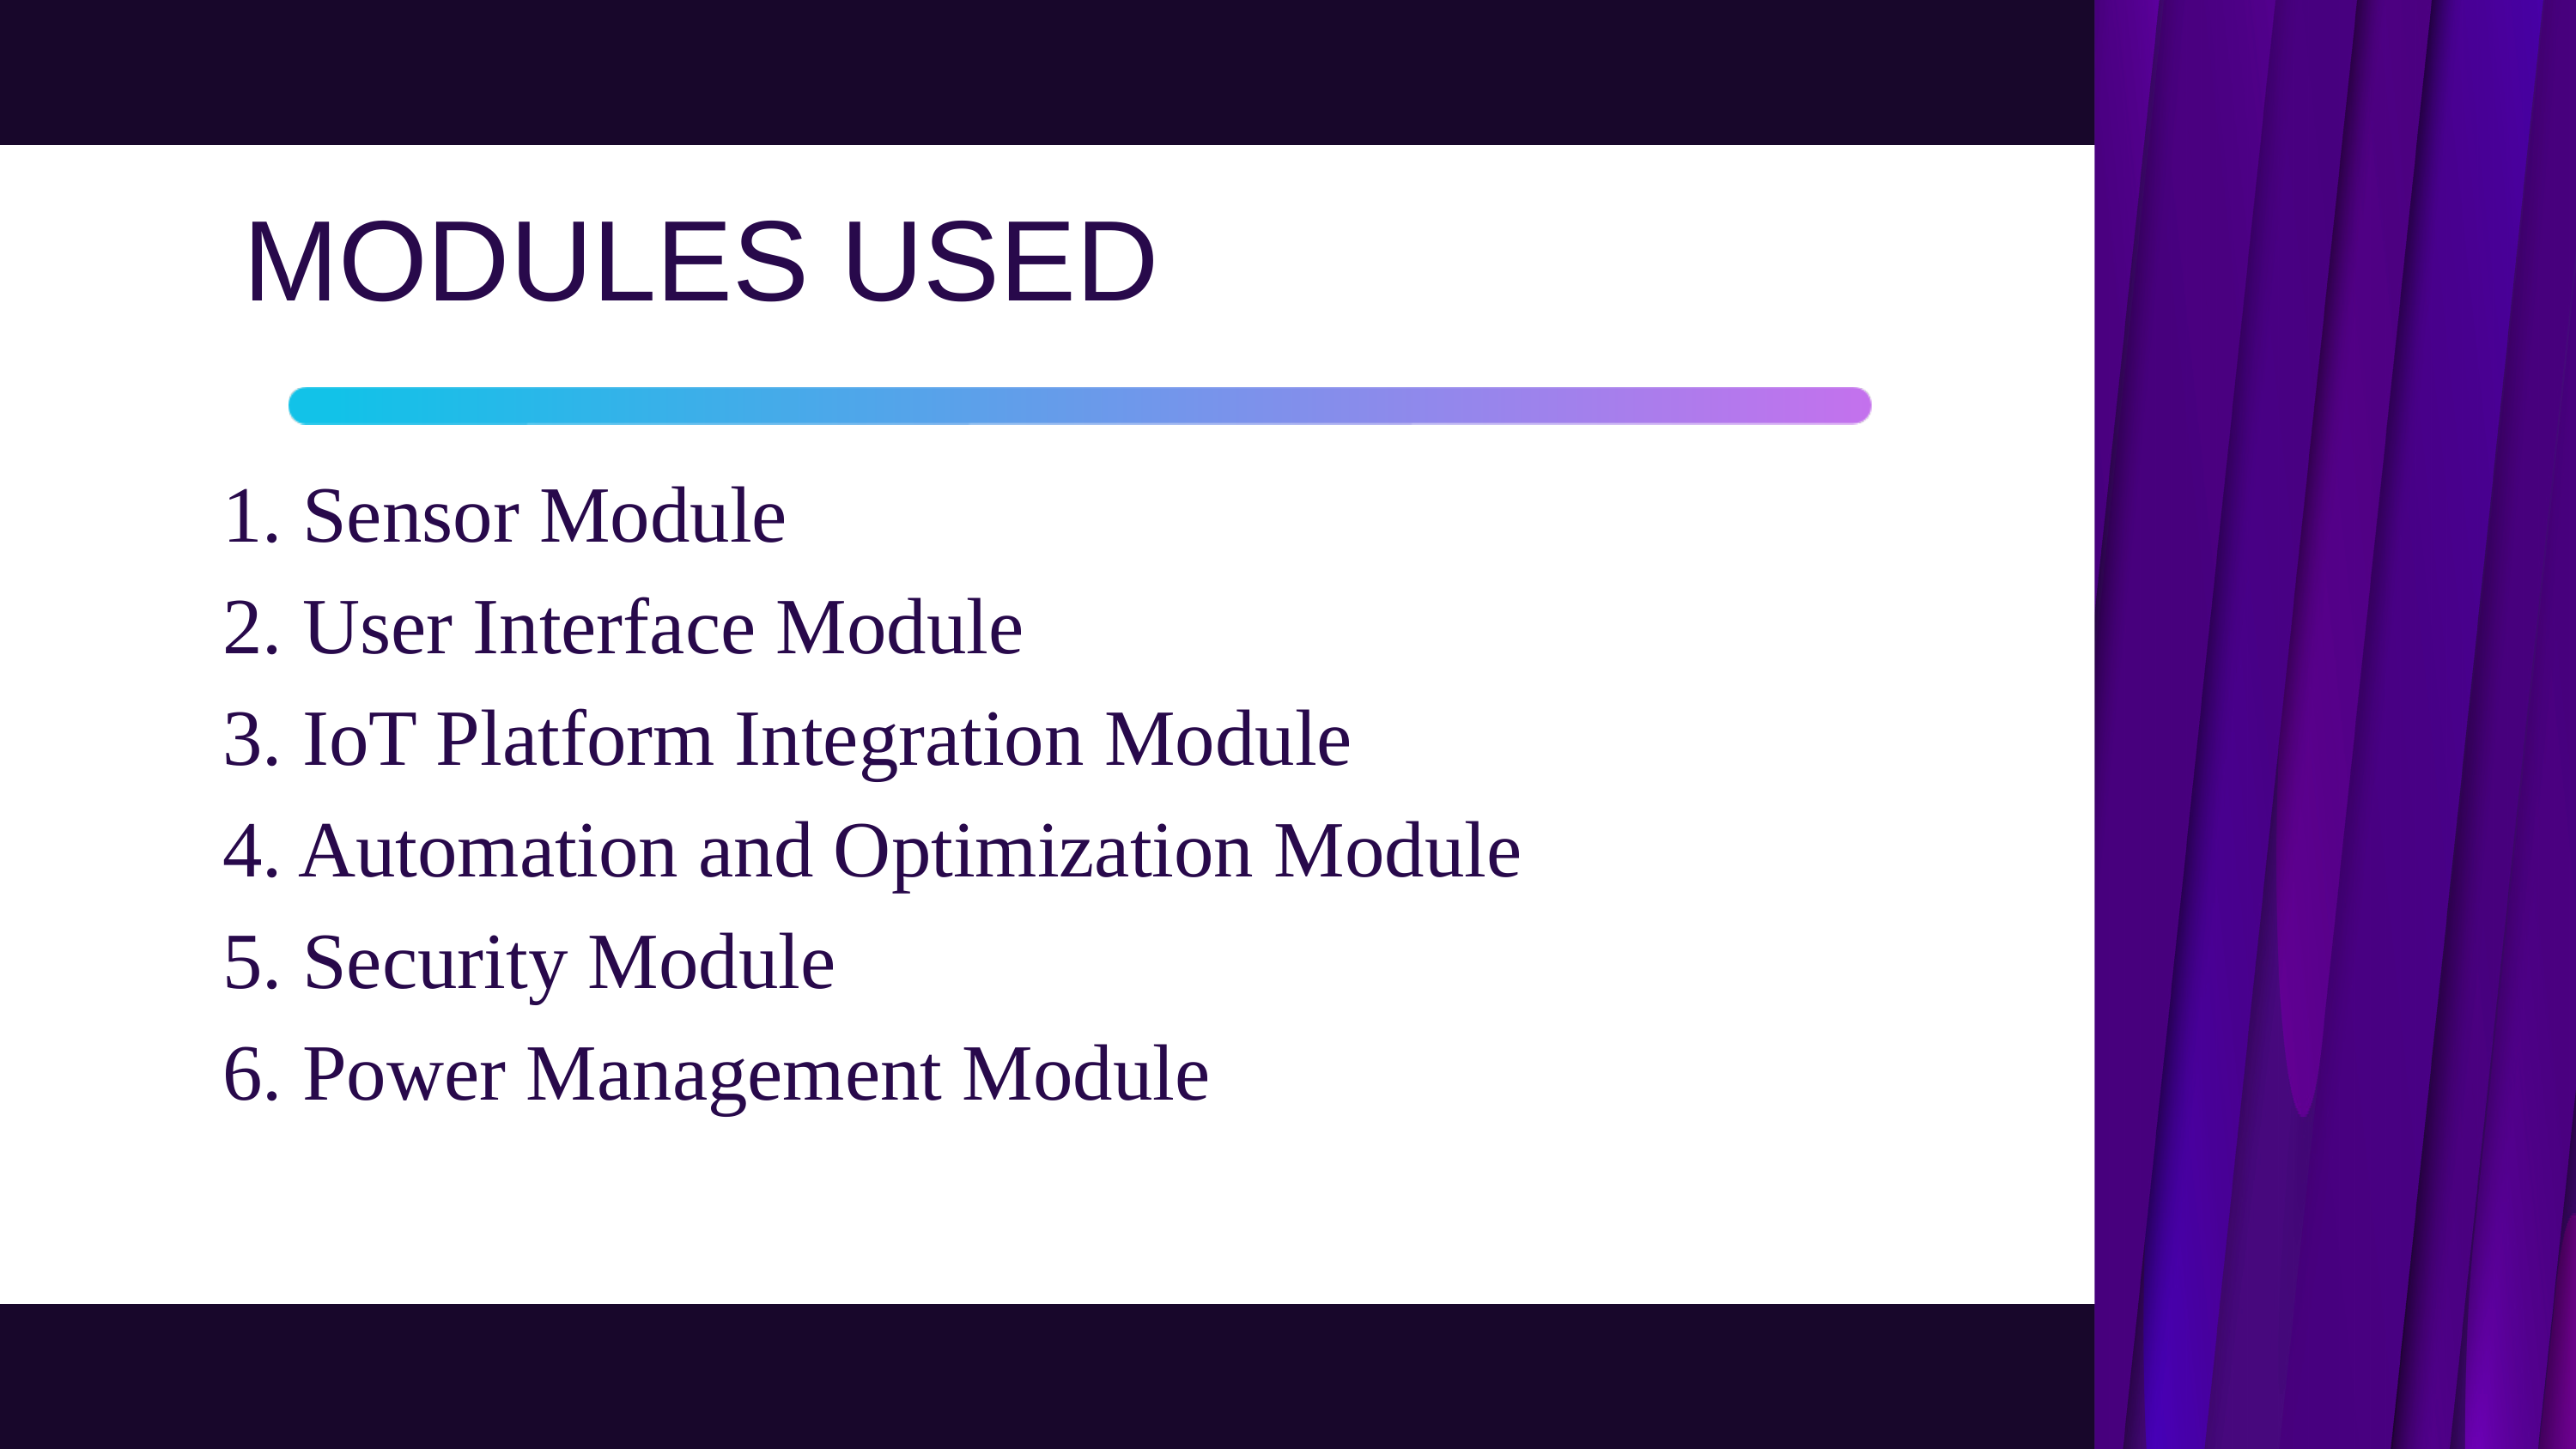

MODULES USED

1. Sensor Module
2. User Interface Module
3. IoT Platform Integration Module
4. Automation and Optimization Module
5. Security Module
6. Power Management Module